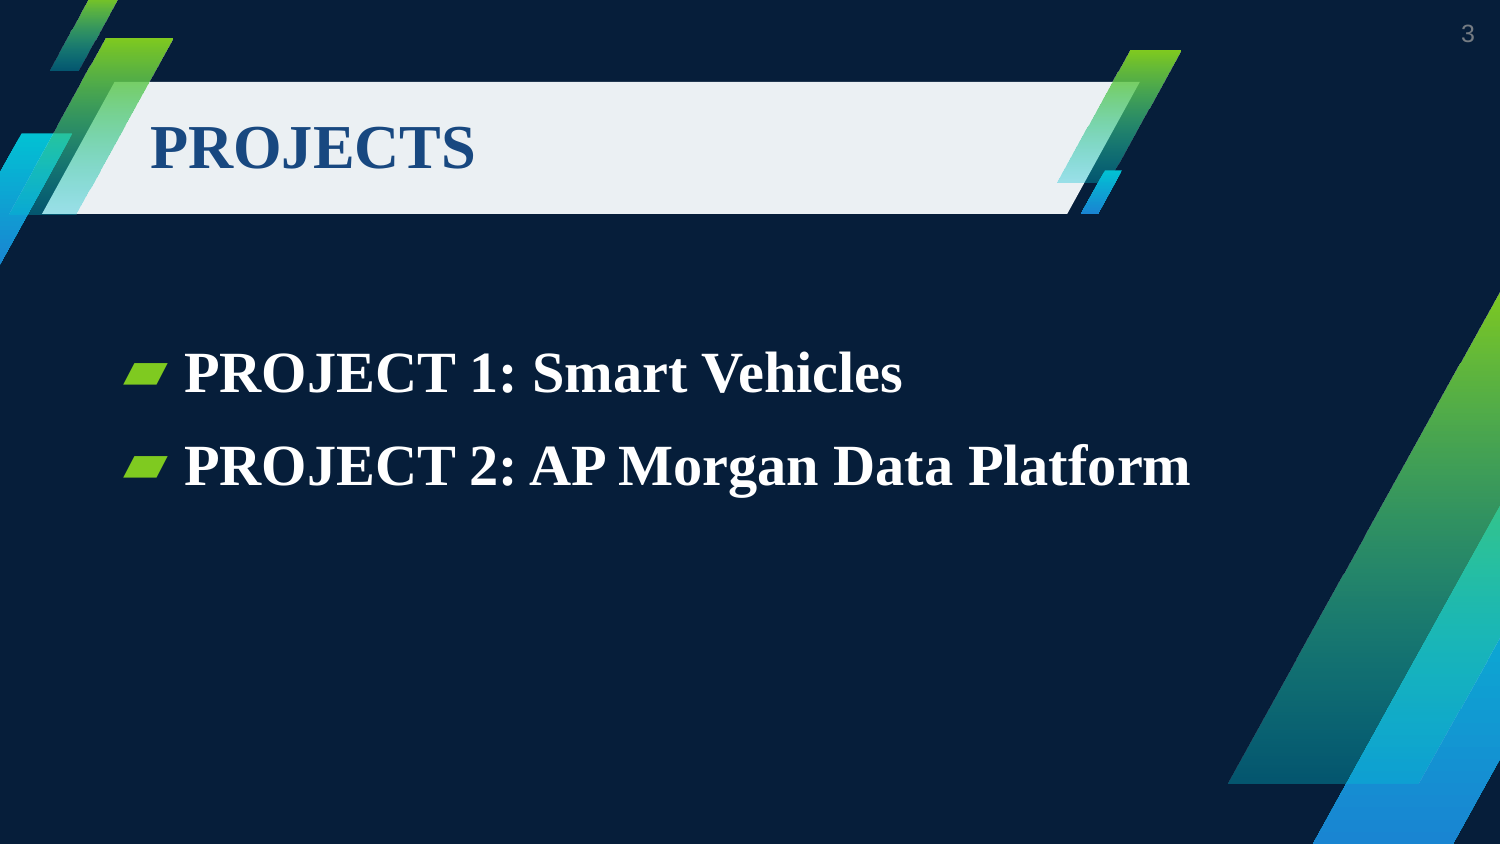

3
# PROJECTS
PROJECT 1: Smart Vehicles
PROJECT 2: AP Morgan Data Platform